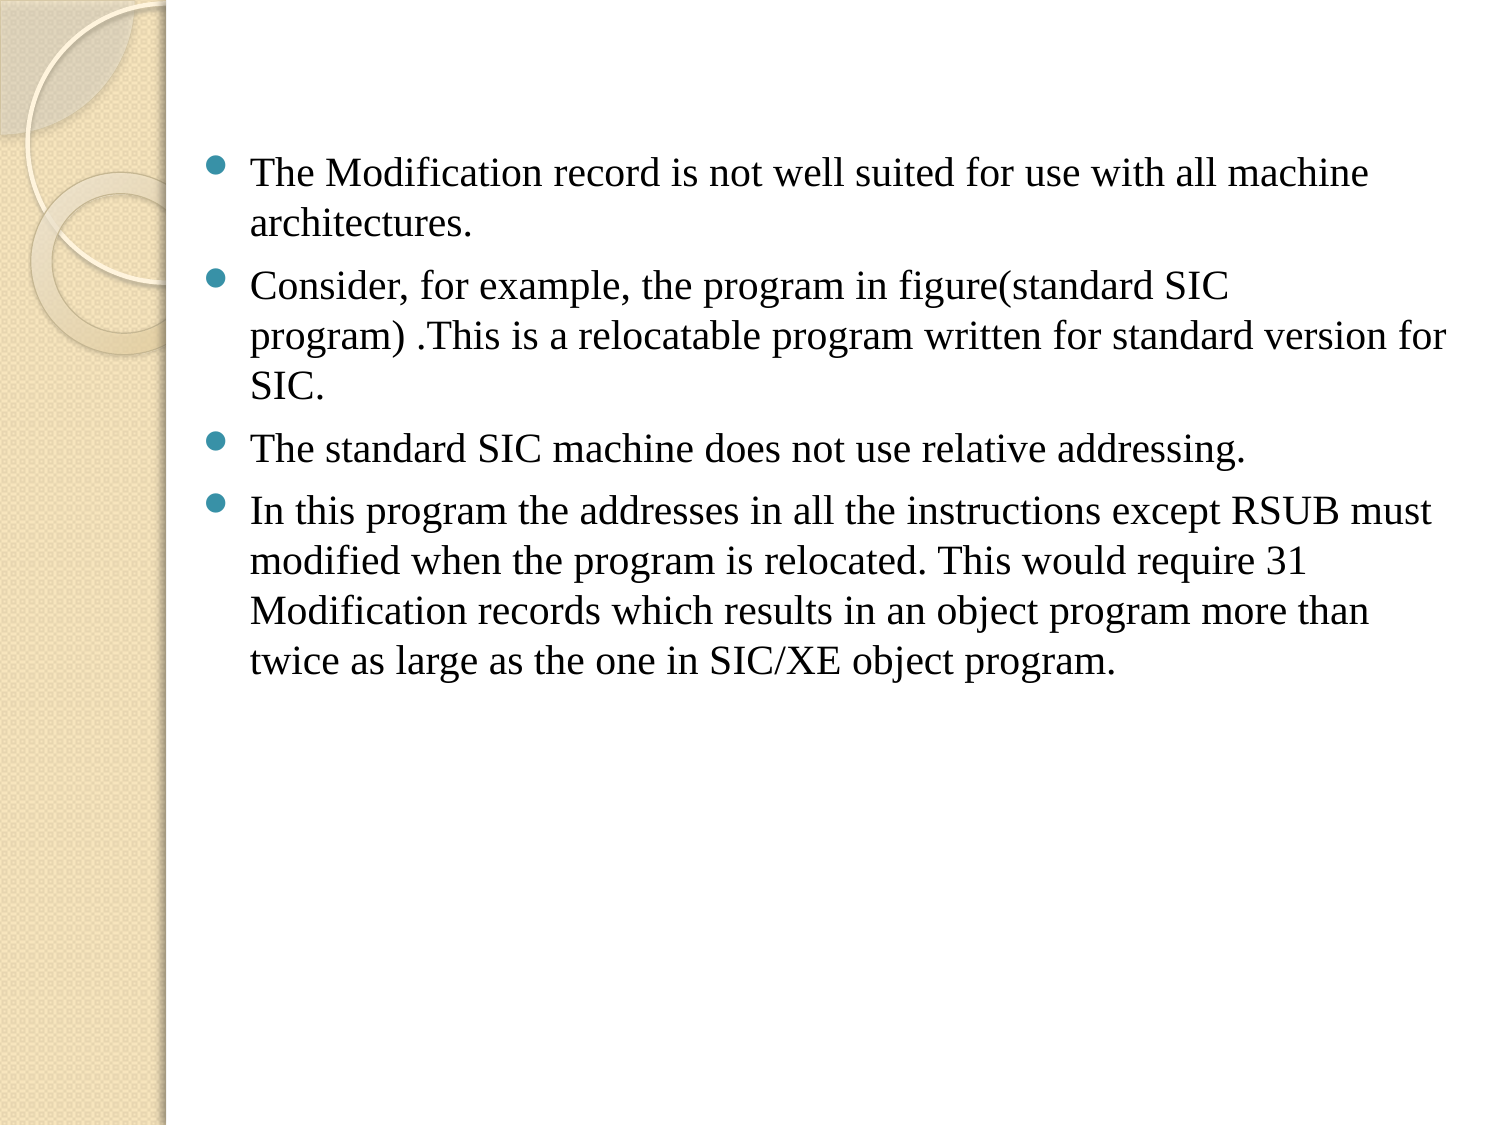

The Modification record is not well suited for use with all machine architectures.
Consider, for example, the program in figure(standard SIC program) .This is a relocatable program written for standard version for SIC.
The standard SIC machine does not use relative addressing.
In this program the addresses in all the instructions except RSUB must modified when the program is relocated. This would require 31 Modification records which results in an object program more than twice as large as the one in SIC/XE object program.